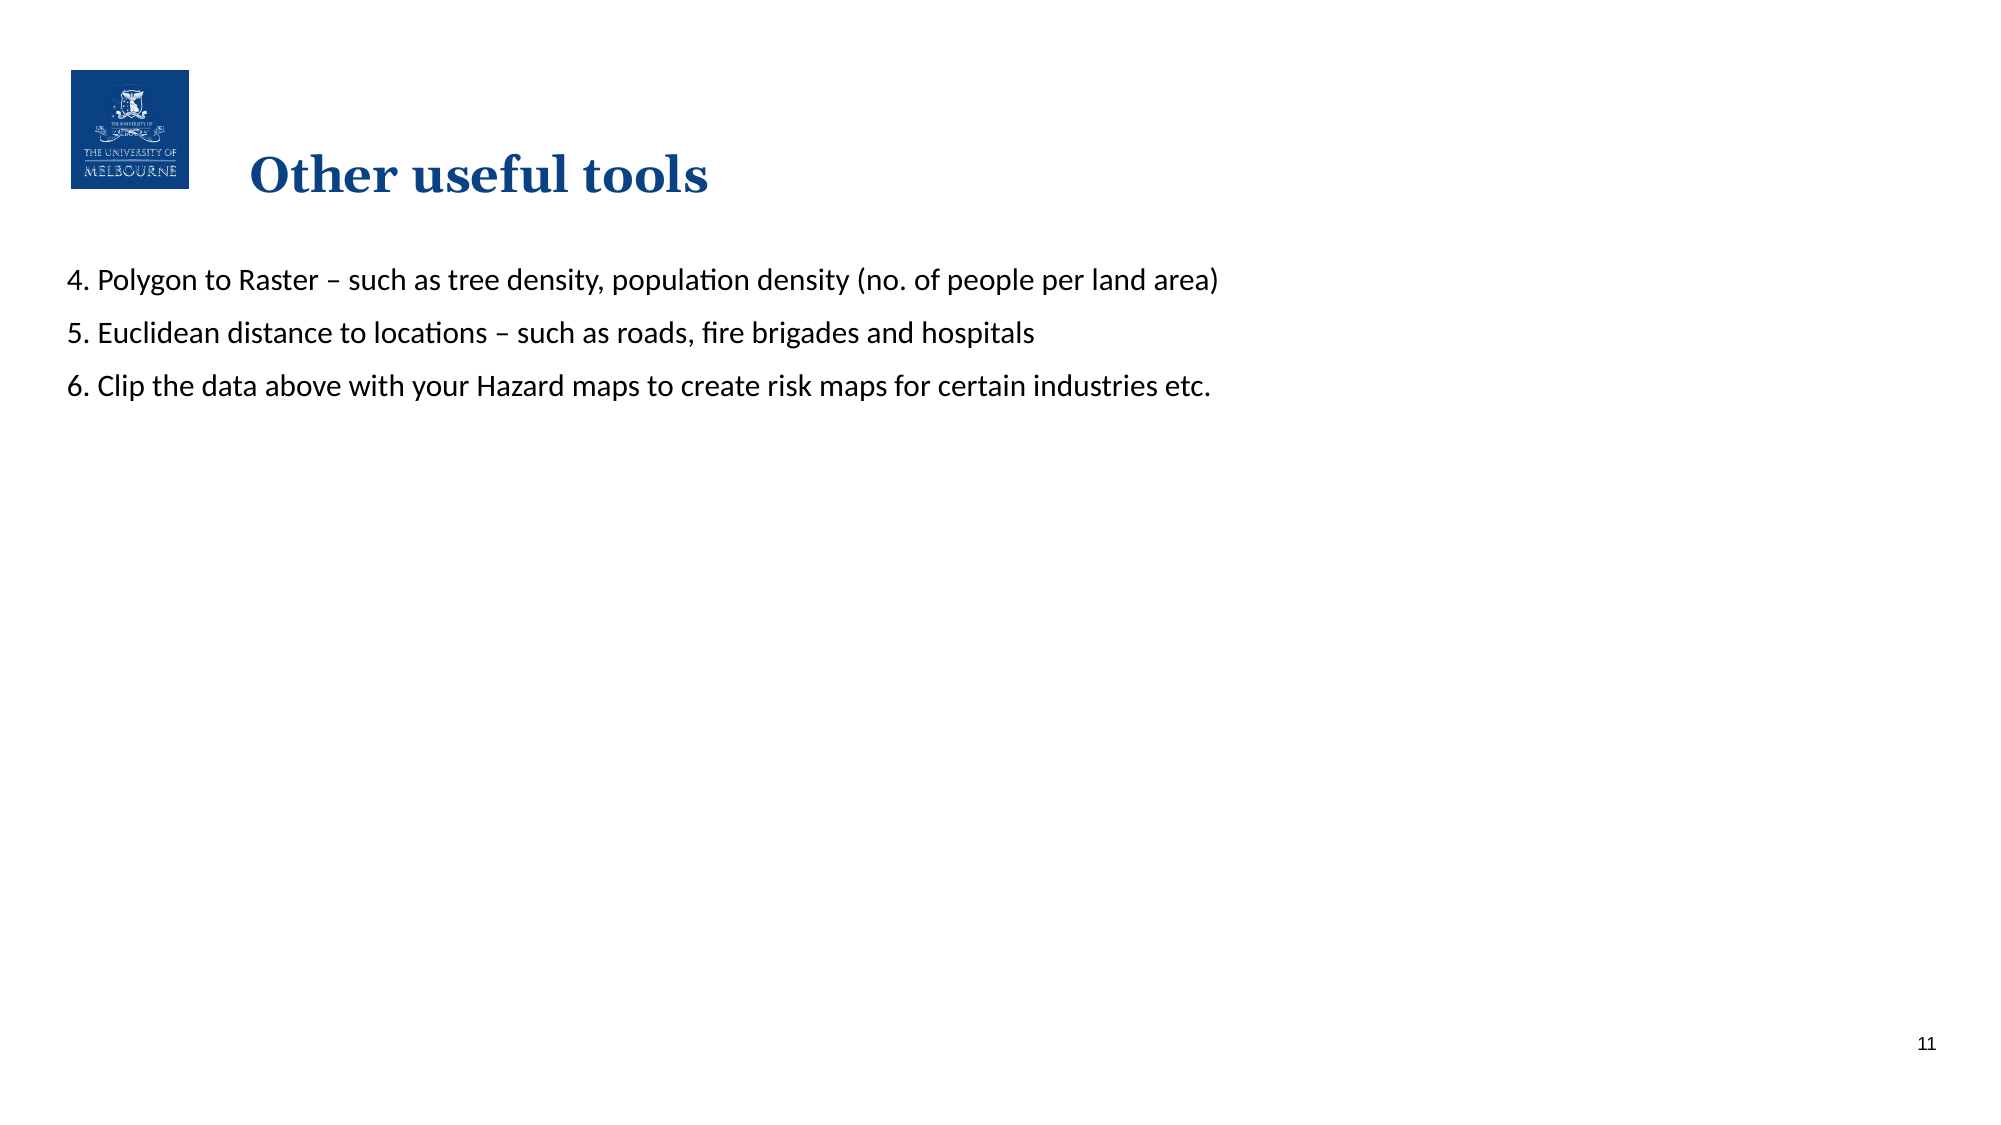

# Other useful tools
4. Polygon to Raster – such as tree density, population density (no. of people per land area)
5. Euclidean distance to locations – such as roads, fire brigades and hospitals
6. Clip the data above with your Hazard maps to create risk maps for certain industries etc.
11